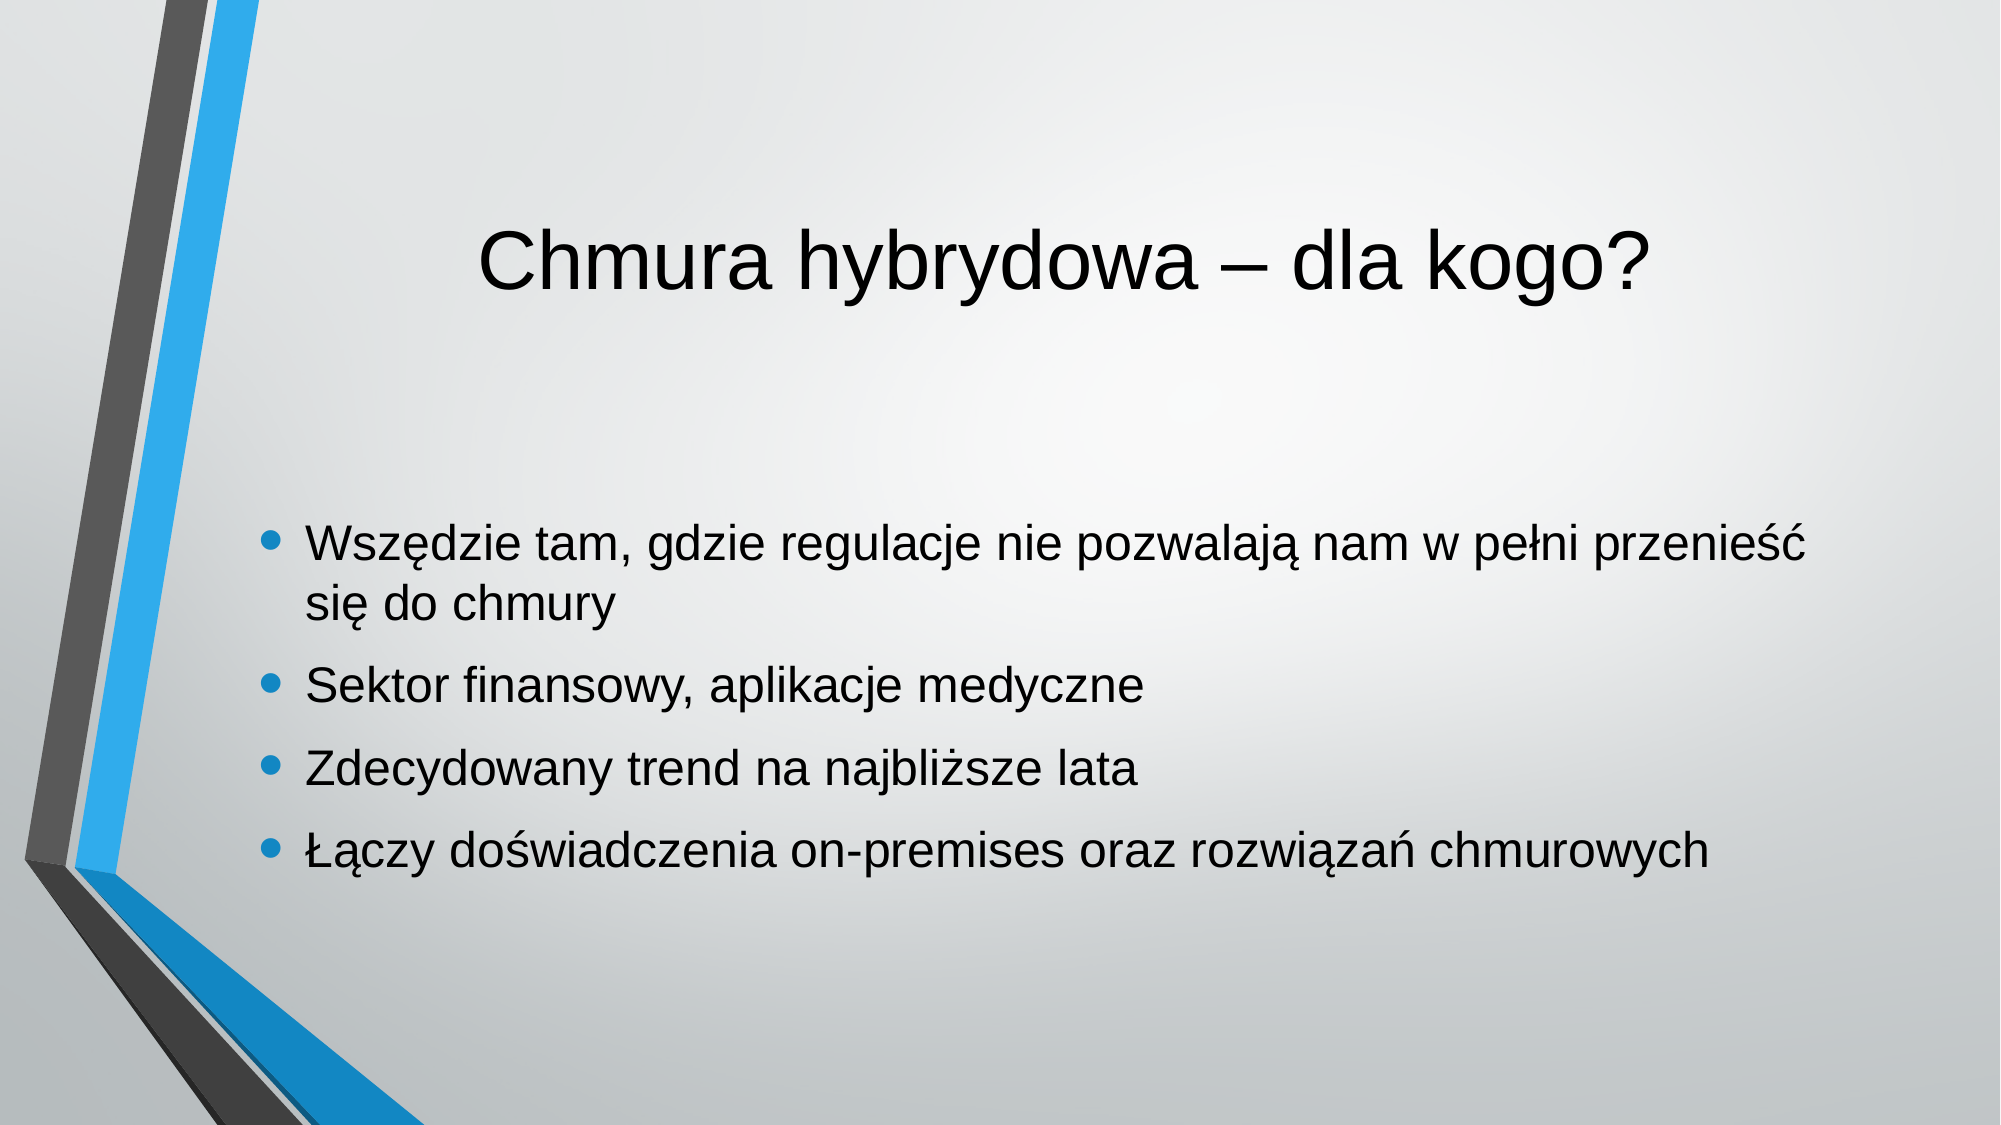

# Chmura hybrydowa – dla kogo?
Wszędzie tam, gdzie regulacje nie pozwalają nam w pełni przenieść się do chmury
Sektor finansowy, aplikacje medyczne
Zdecydowany trend na najbliższe lata
Łączy doświadczenia on-premises oraz rozwiązań chmurowych